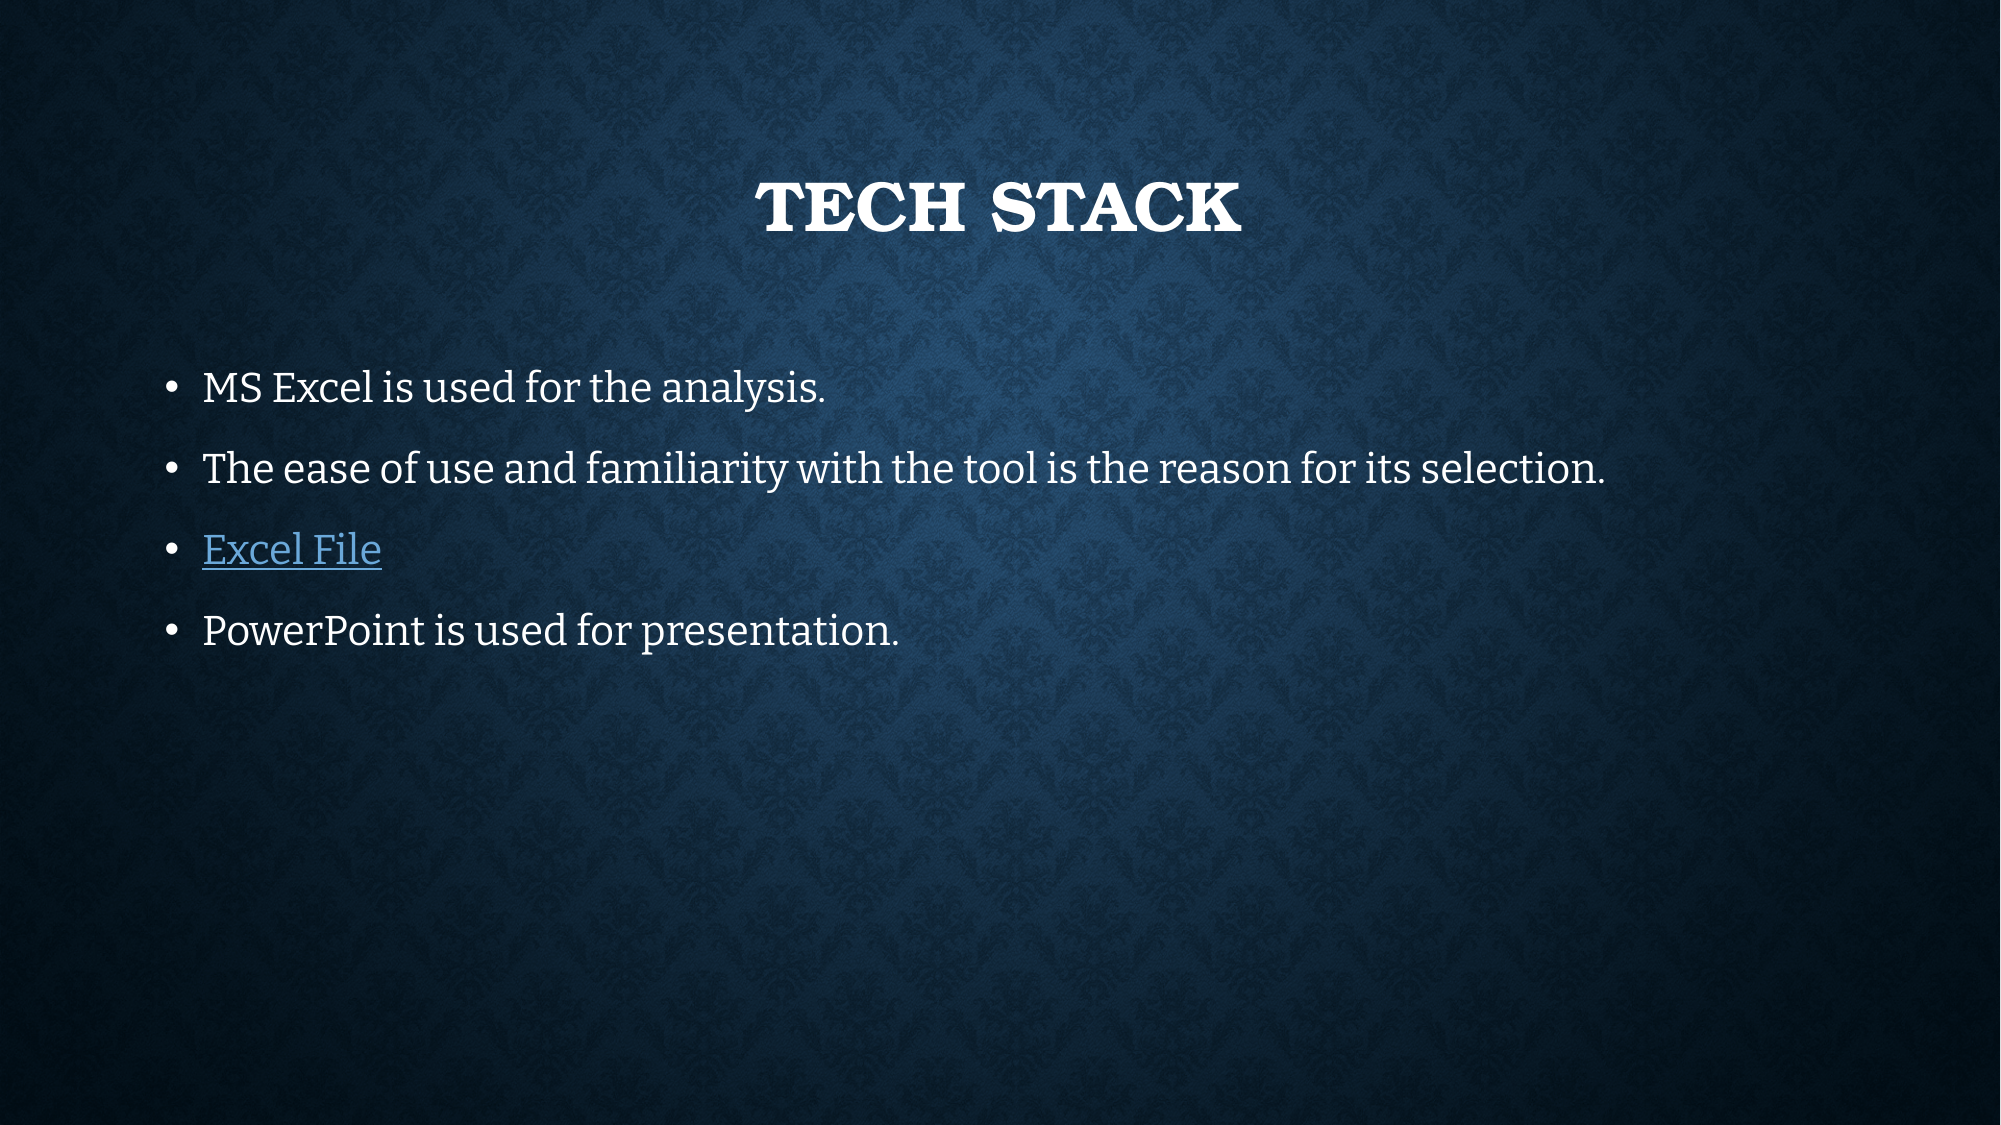

# Tech STACK
MS Excel is used for the analysis.
The ease of use and familiarity with the tool is the reason for its selection.
Excel File
PowerPoint is used for presentation.